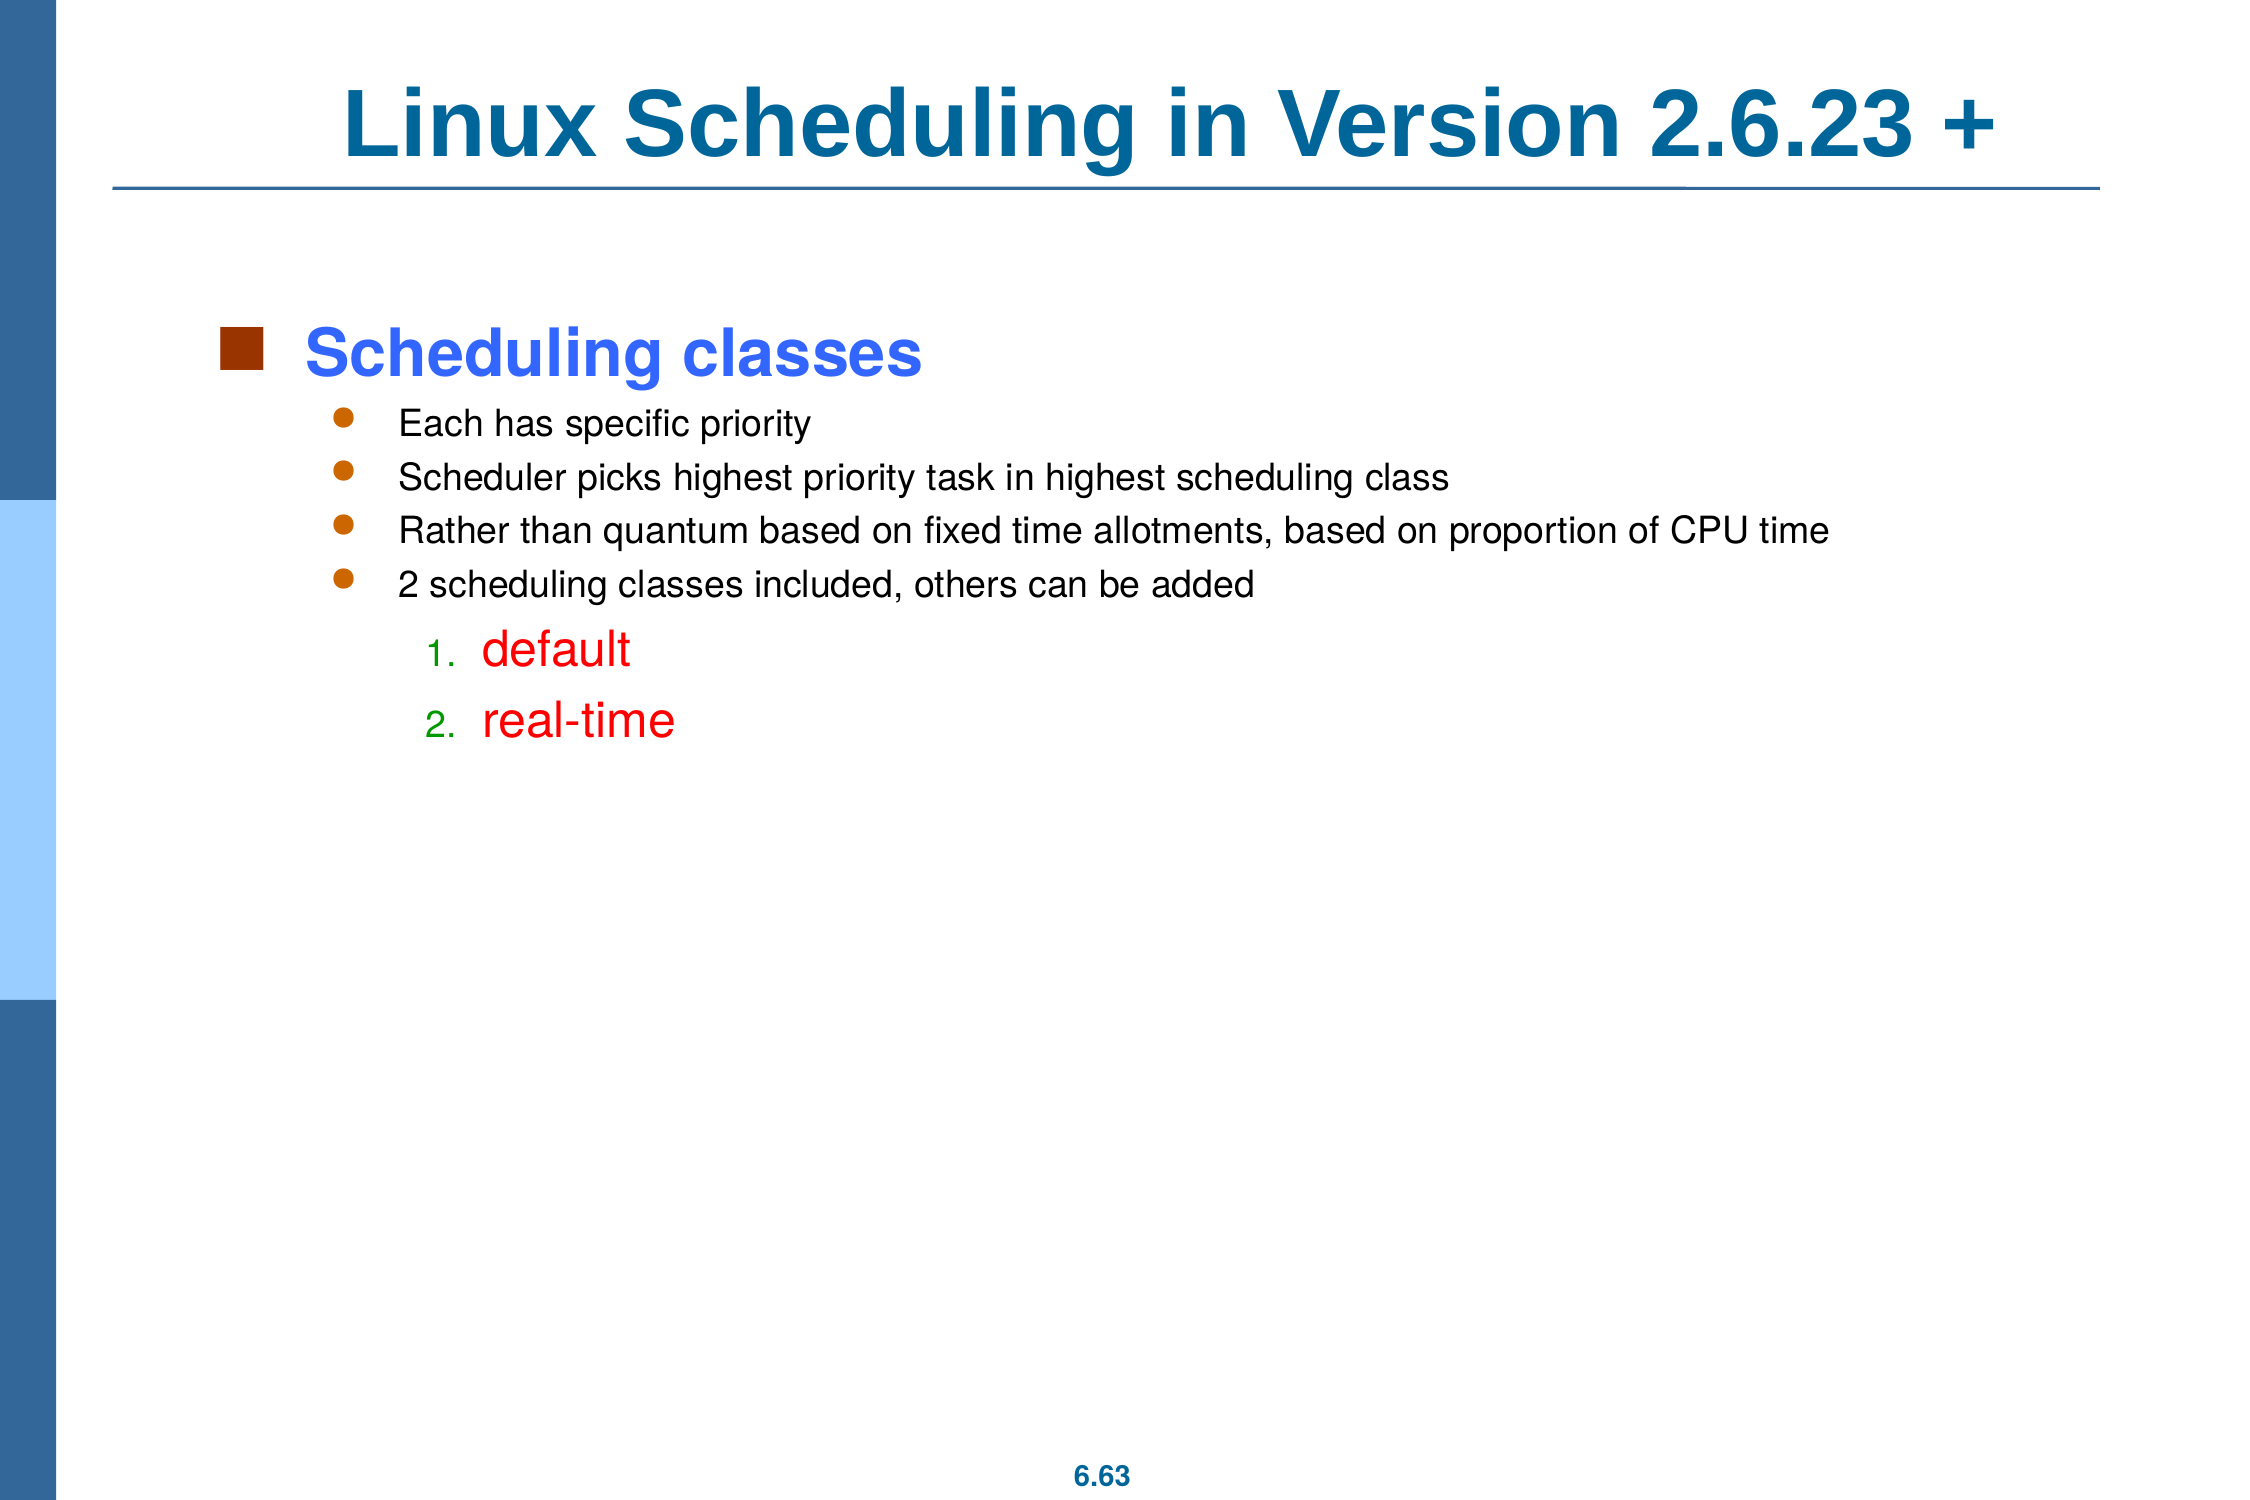

# Linux Scheduling in Version 2.6.23 +
Scheduling classes
Each has specific priority
Scheduler picks highest priority task in highest scheduling class
Rather than quantum based on fixed time allotments, based on proportion of CPU time
2 scheduling classes included, others can be added
default
real-time